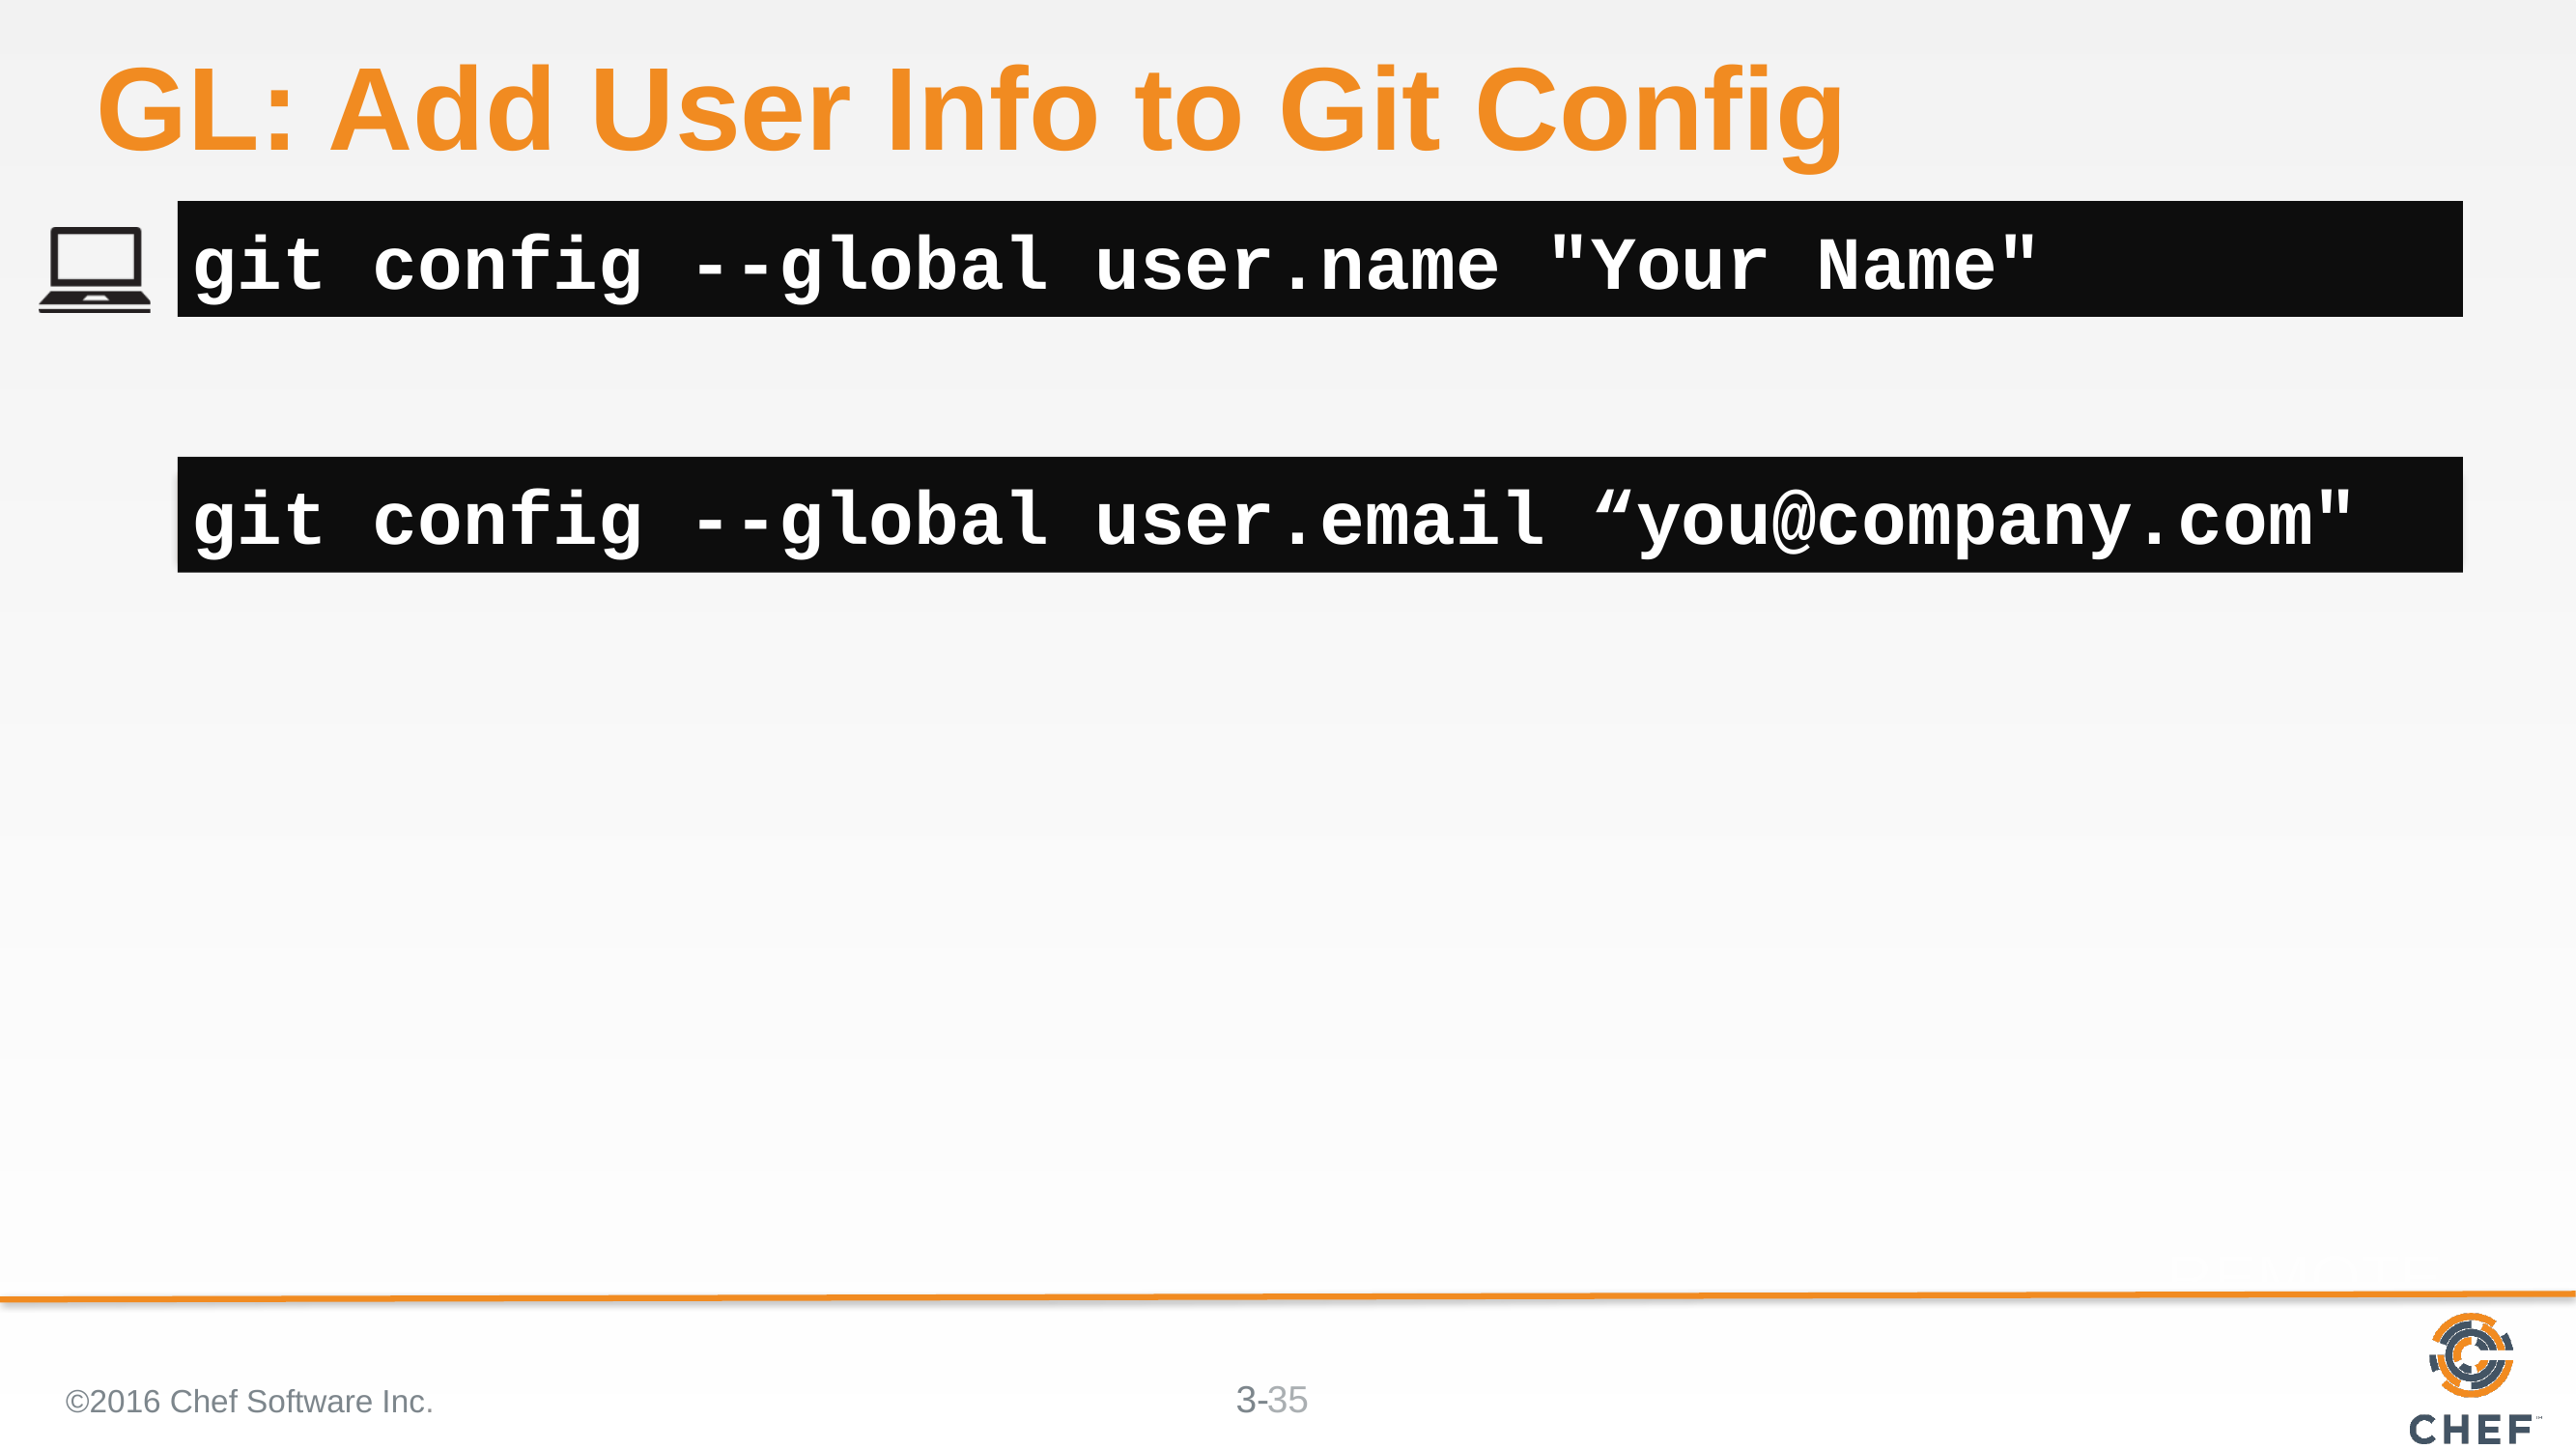

# GL: Add User Info to Git Config
git config --global user.name "Your Name"
git config --global user.email “you@company.com"
©2016 Chef Software Inc.
35